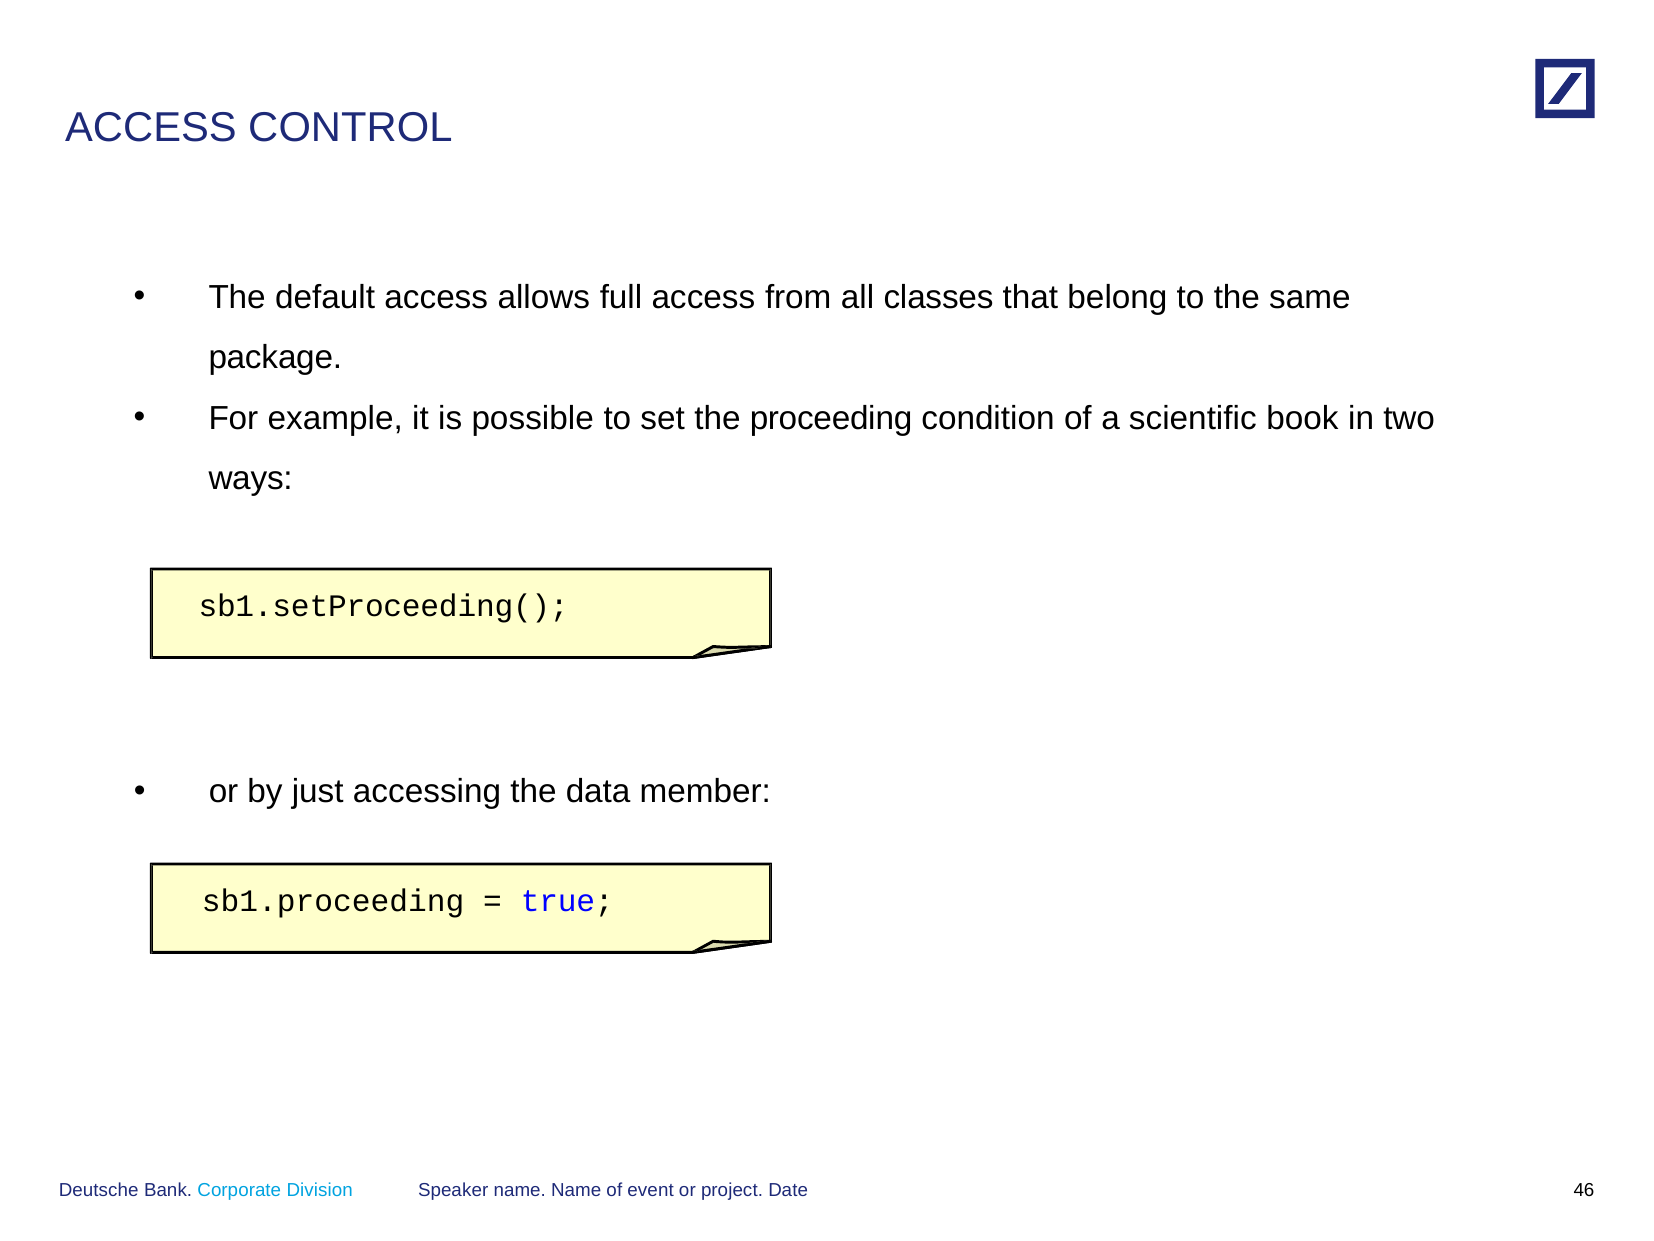

# ACCESS CONTROL
The default access allows full access from all classes that belong to the same package.
For example, it is possible to set the proceeding condition of a scientific book in two ways:

sb1.setProceeding();
or by just accessing the data member:

sb1.proceeding = true;
Speaker name. Name of event or project. Date
46